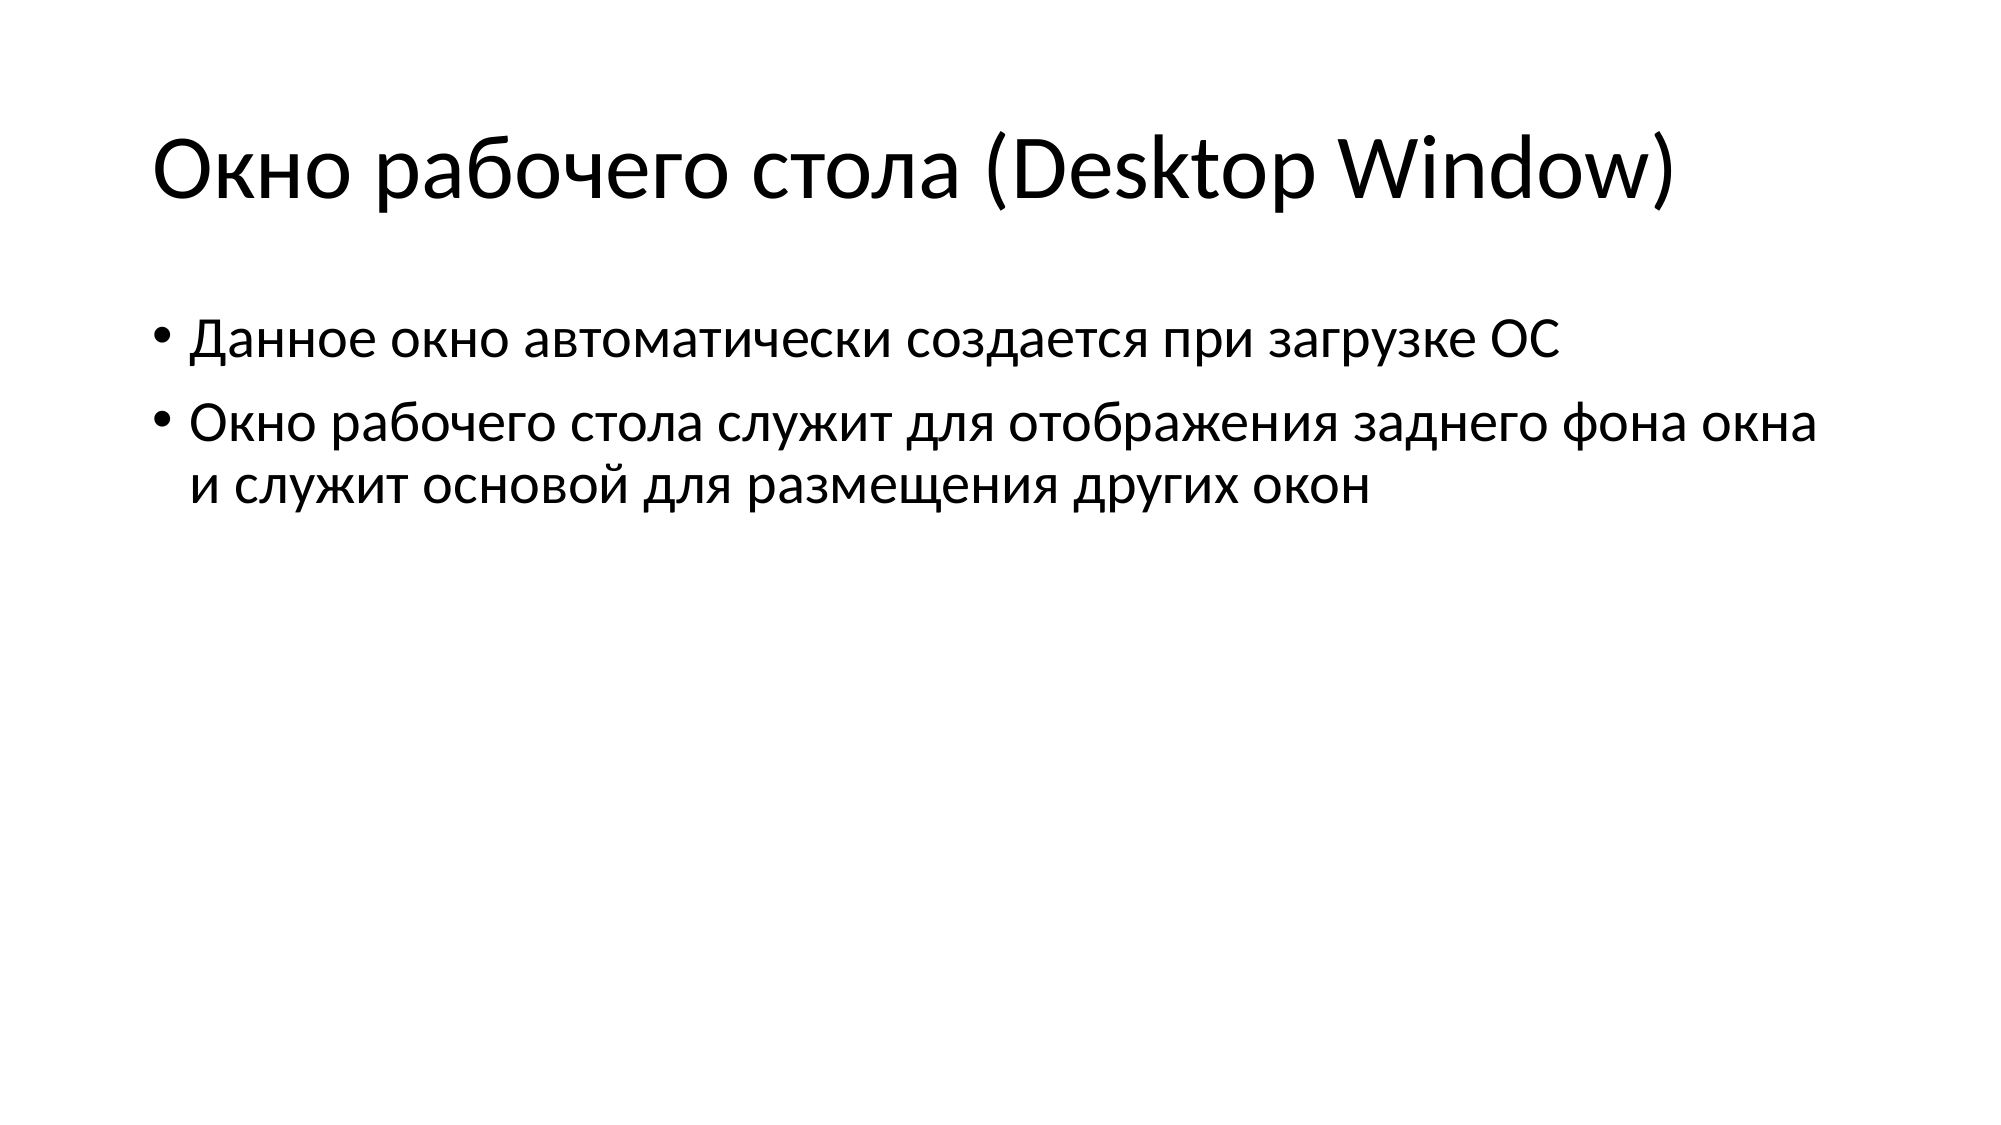

# Окно рабочего стола (Desktop Window)
Данное окно автоматически создается при загрузке ОС
Окно рабочего стола служит для отображения заднего фона окна и служит основой для размещения других окон